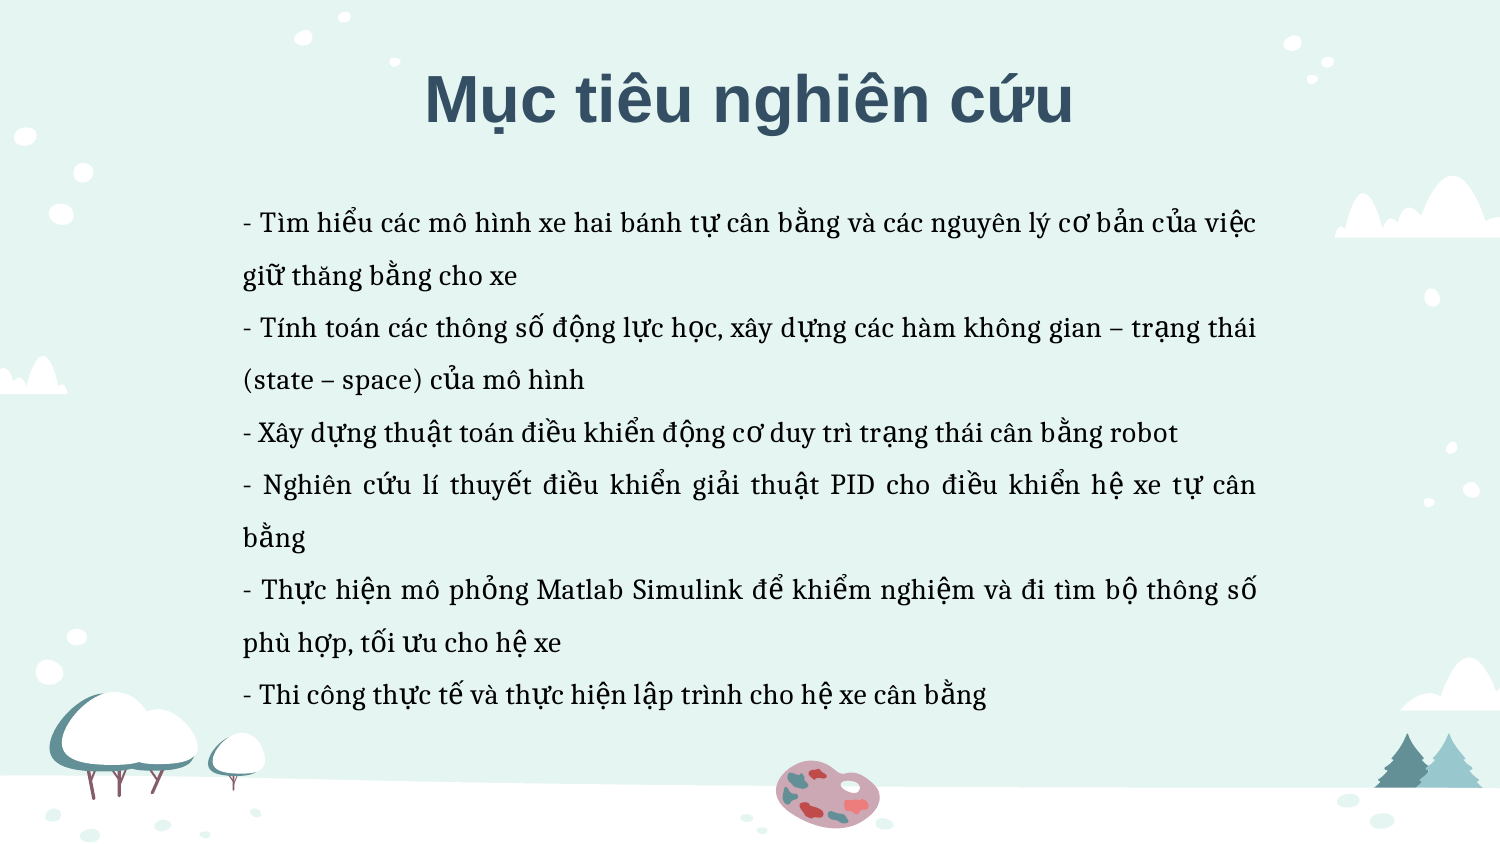

# Mục tiêu nghiên cứu
- Tìm hiểu các mô hình xe hai bánh tự cân bằng và các nguyên lý cơ bản của việc giữ thăng bằng cho xe
- Tính toán các thông số động lực học, xây dựng các hàm không gian – trạng thái (state – space) của mô hình
- Xây dựng thuật toán điều khiển động cơ duy trì trạng thái cân bằng robot
- Nghiên cứu lí thuyết điều khiển giải thuật PID cho điều khiển hệ xe tự cân bằng
- Thực hiện mô phỏng Matlab Simulink để khiểm nghiệm và đi tìm bộ thông số phù hợp, tối ưu cho hệ xe
- Thi công thực tế và thực hiện lập trình cho hệ xe cân bằng